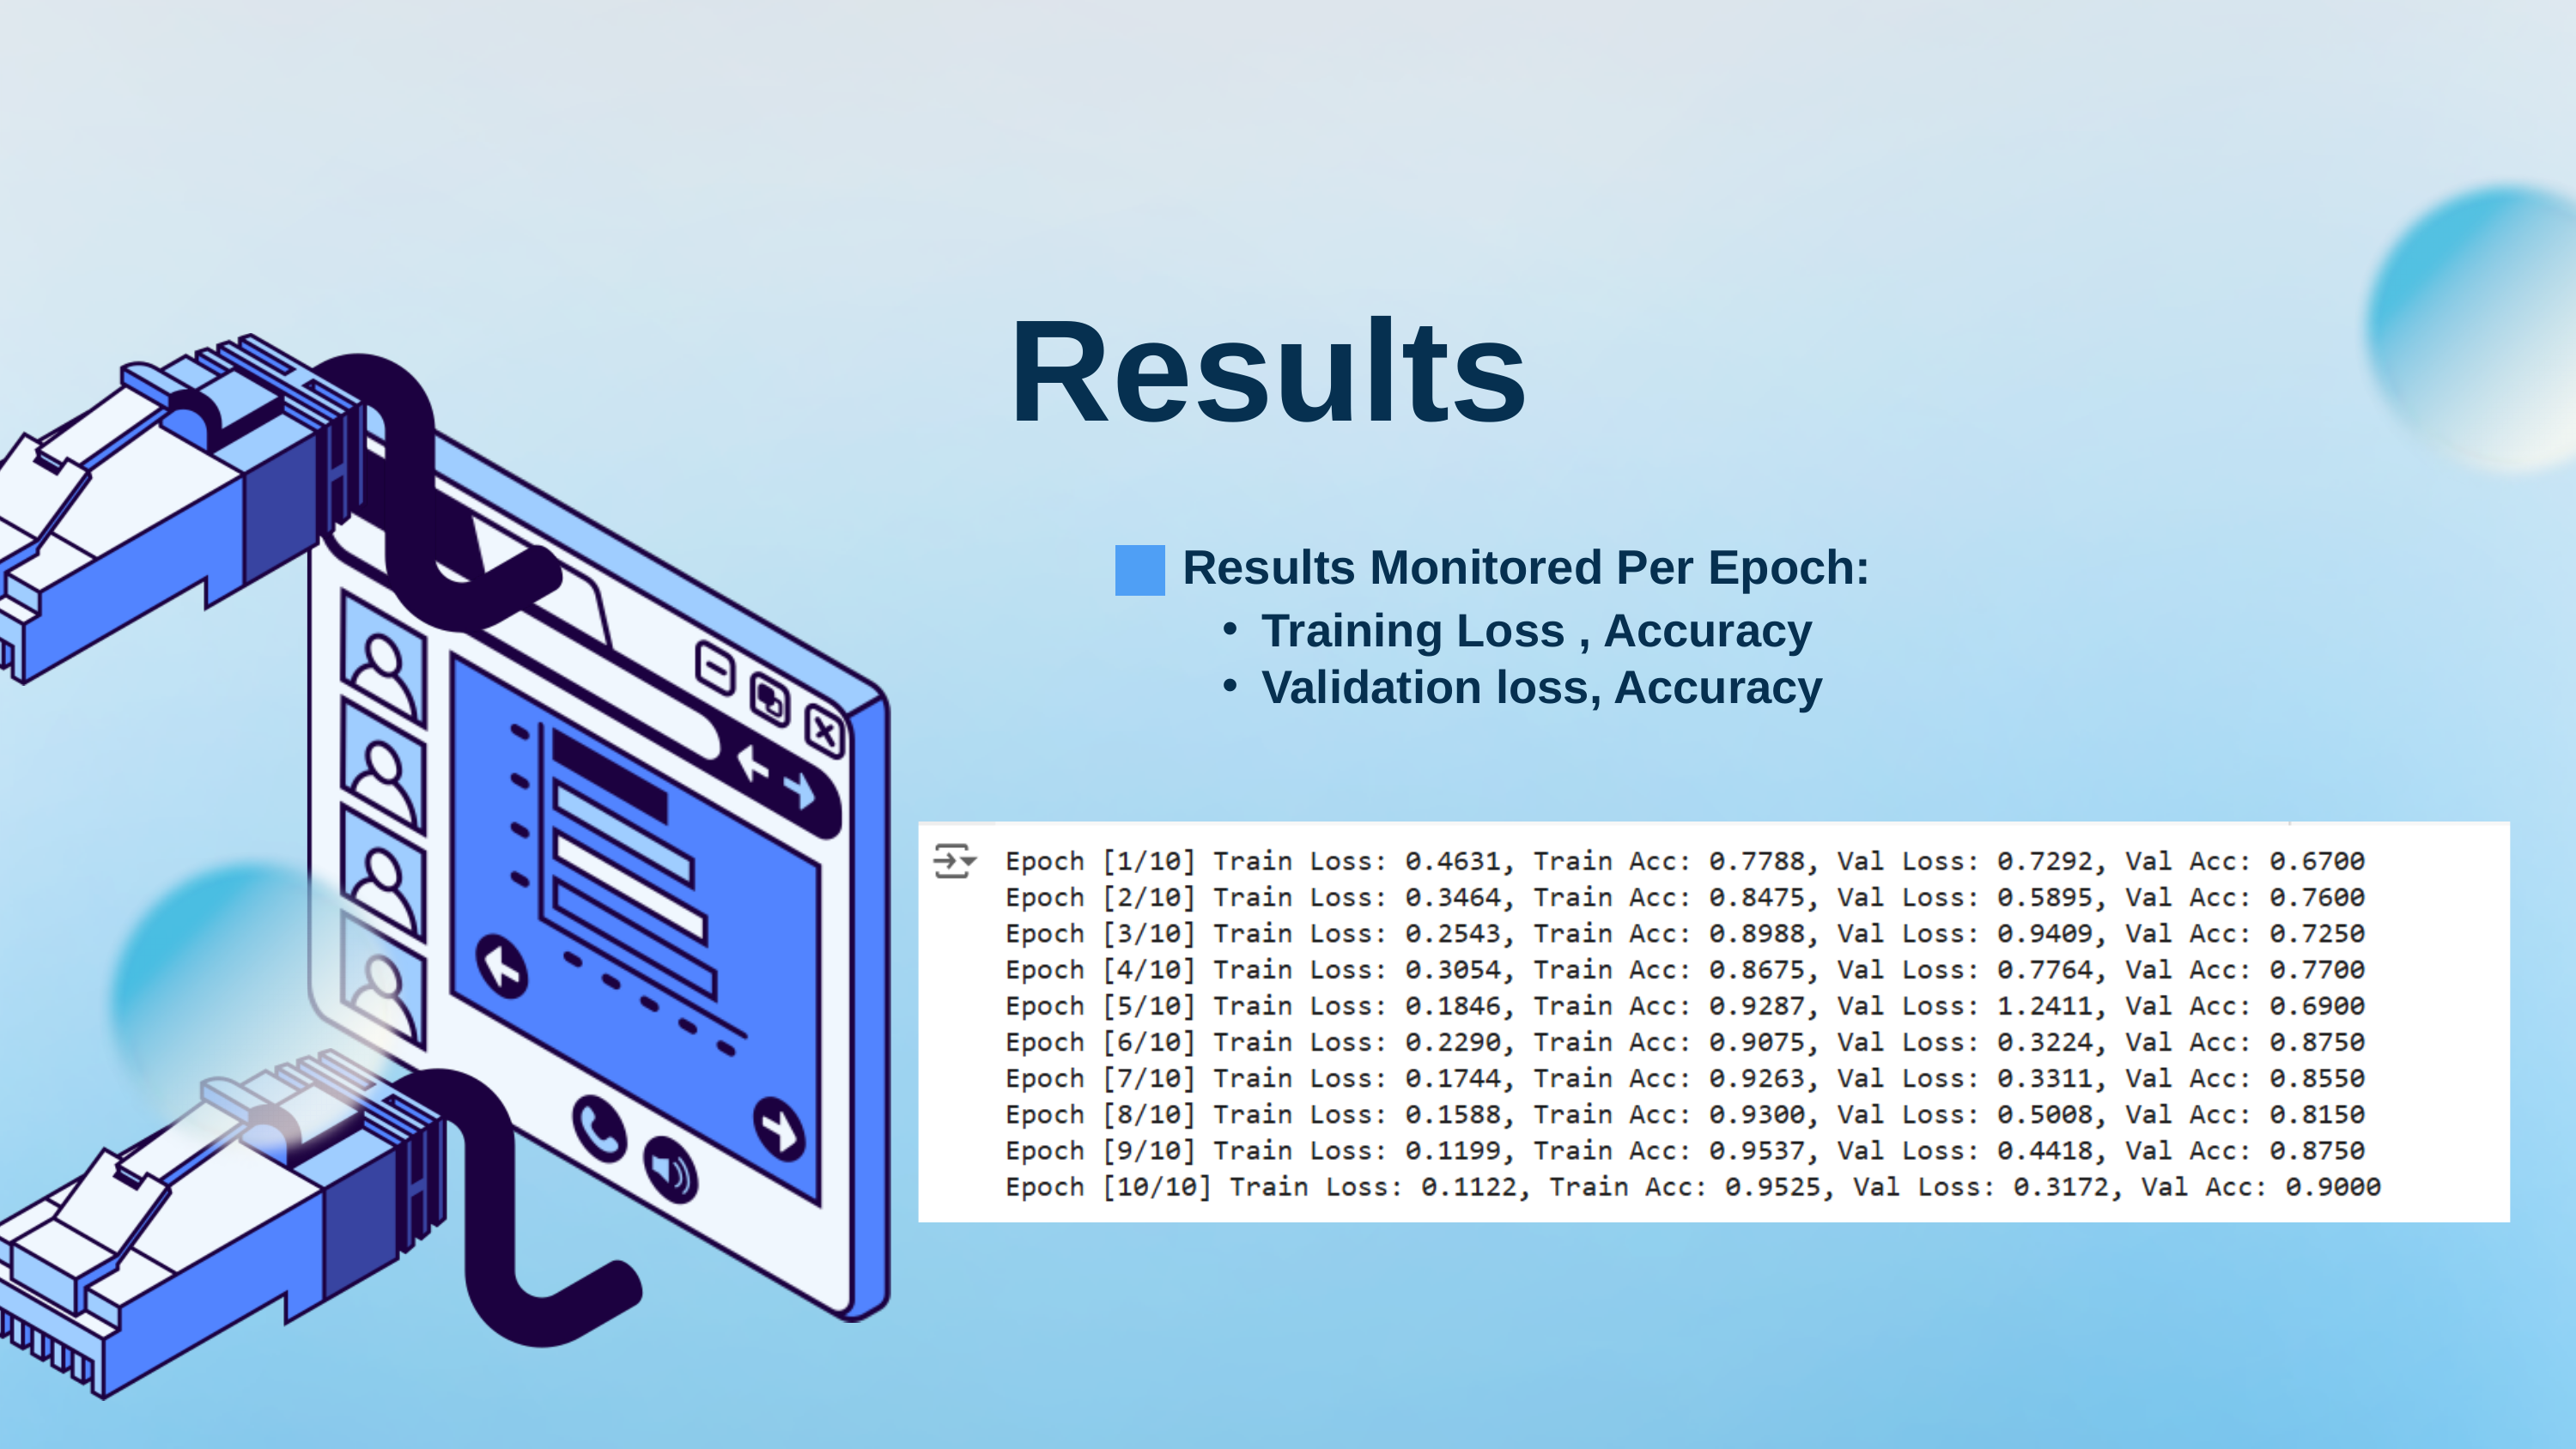

Results

Results Monitored Per Epoch:

Training Loss , Accuracy
Validation loss, Accuracy